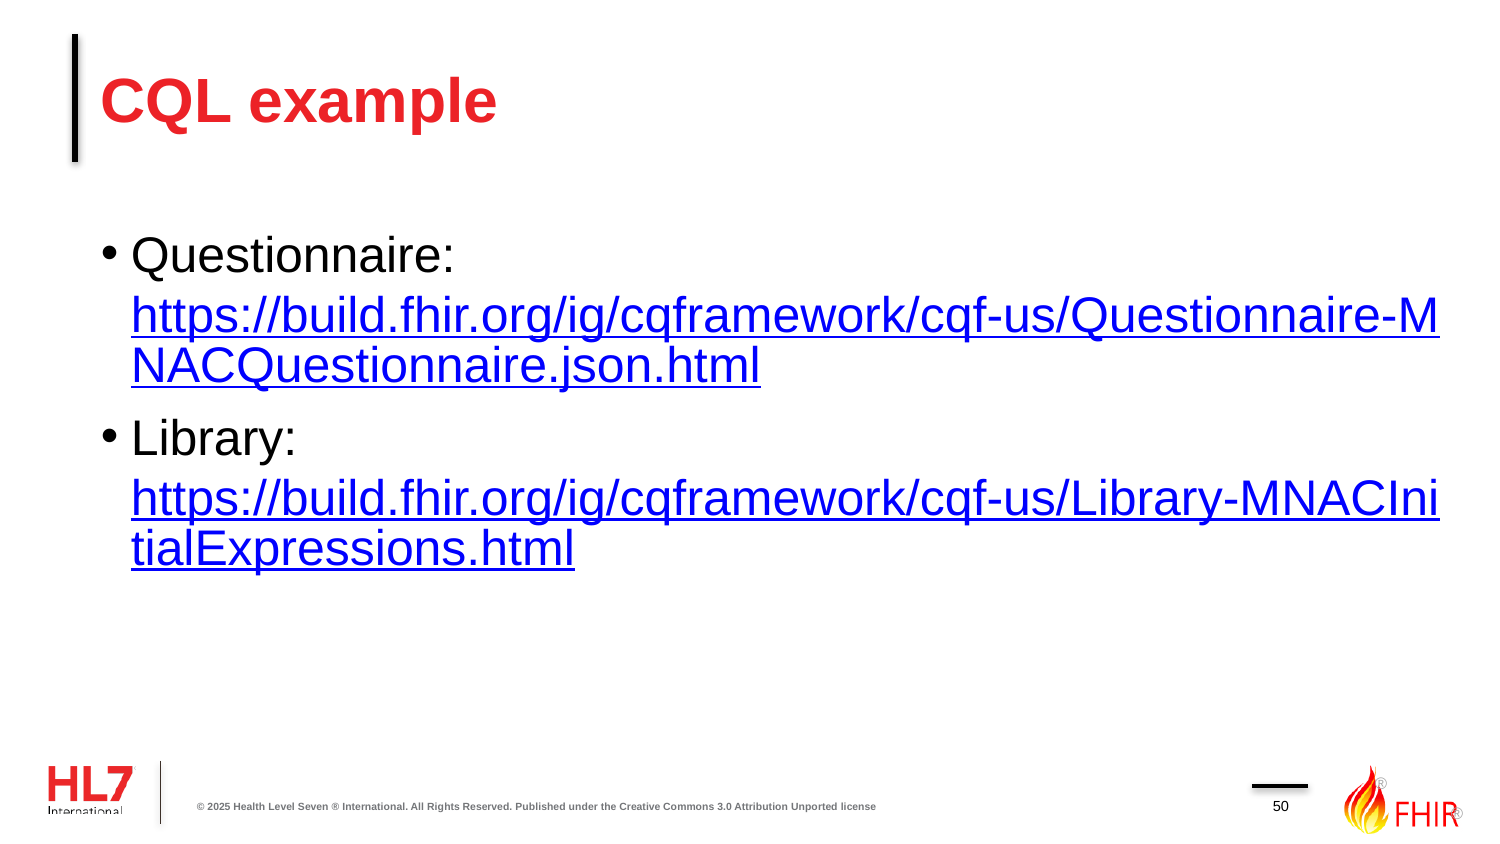

# CQL example
Questionnaire: https://build.fhir.org/ig/cqframework/cqf-us/Questionnaire-MNACQuestionnaire.json.html
Library: https://build.fhir.org/ig/cqframework/cqf-us/Library-MNACInitialExpressions.html

50
© 2025 Health Level Seven ® International. All Rights Reserved. Published under the Creative Commons 3.0 Attribution Unported license